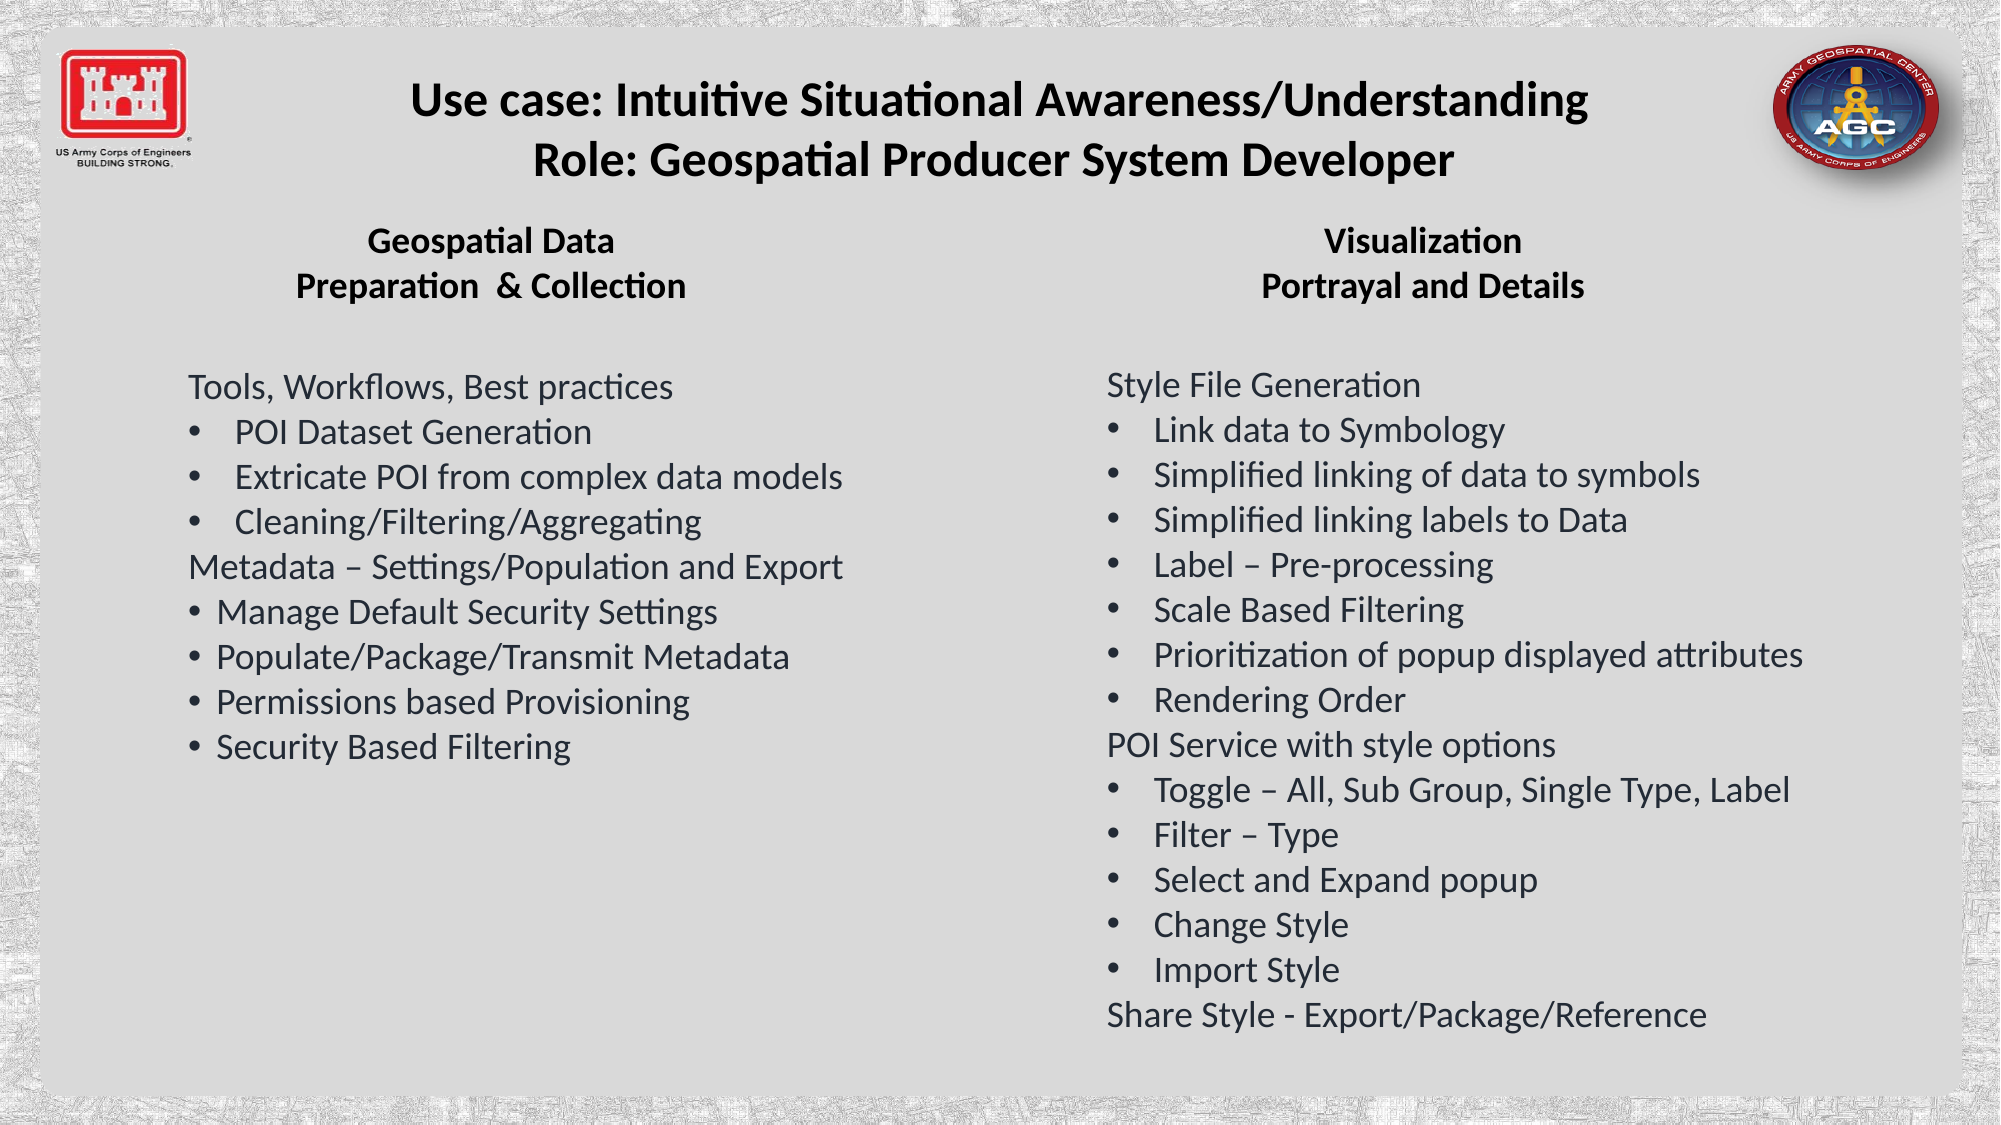

Use case: Intuitive Situational Awareness/Understanding
Role: Geospatial Producer System Developer
Geospatial Data
Preparation  & Collection
Visualization
Portrayal and Details

Style File Generation
Link data to Symbology
Simplified linking of data to symbols
Simplified linking labels to Data
Label – Pre-processing
Scale Based Filtering
Prioritization of popup displayed attributes
Rendering Order
POI Service with style options
Toggle – All, Sub Group, Single Type, Label
Filter – Type
Select and Expand popup
Change Style
Import Style
Share Style - Export/Package/Reference
Tools, Workflows, Best practices
POI Dataset Generation
Extricate POI from complex data models
Cleaning/Filtering/Aggregating
Metadata – Settings/Population and Export
Manage Default Security Settings
Populate/Package/Transmit Metadata
Permissions based Provisioning
Security Based Filtering